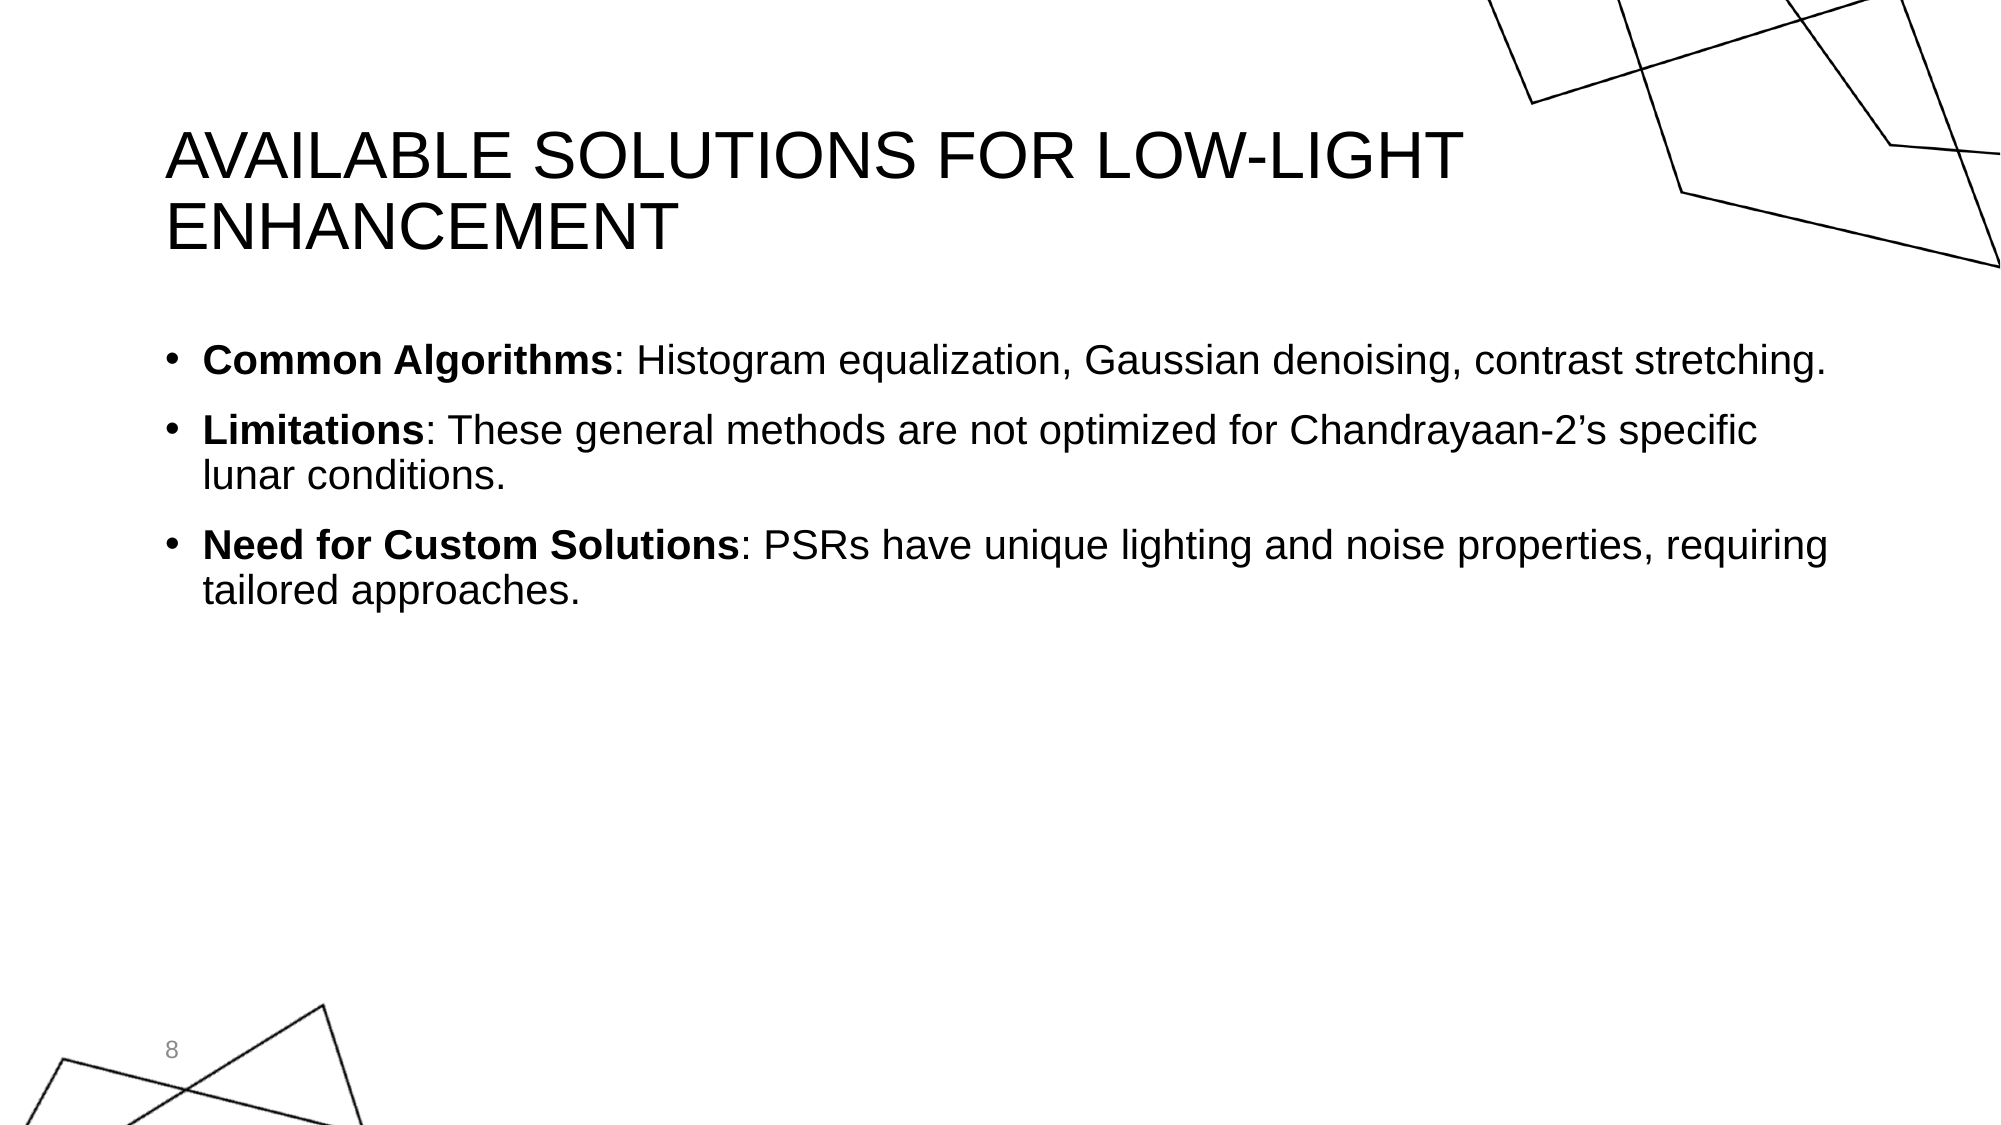

# Available Solutions for Low-Light Enhancement
Common Algorithms: Histogram equalization, Gaussian denoising, contrast stretching.
Limitations: These general methods are not optimized for Chandrayaan-2’s specific lunar conditions.
Need for Custom Solutions: PSRs have unique lighting and noise properties, requiring tailored approaches.

8